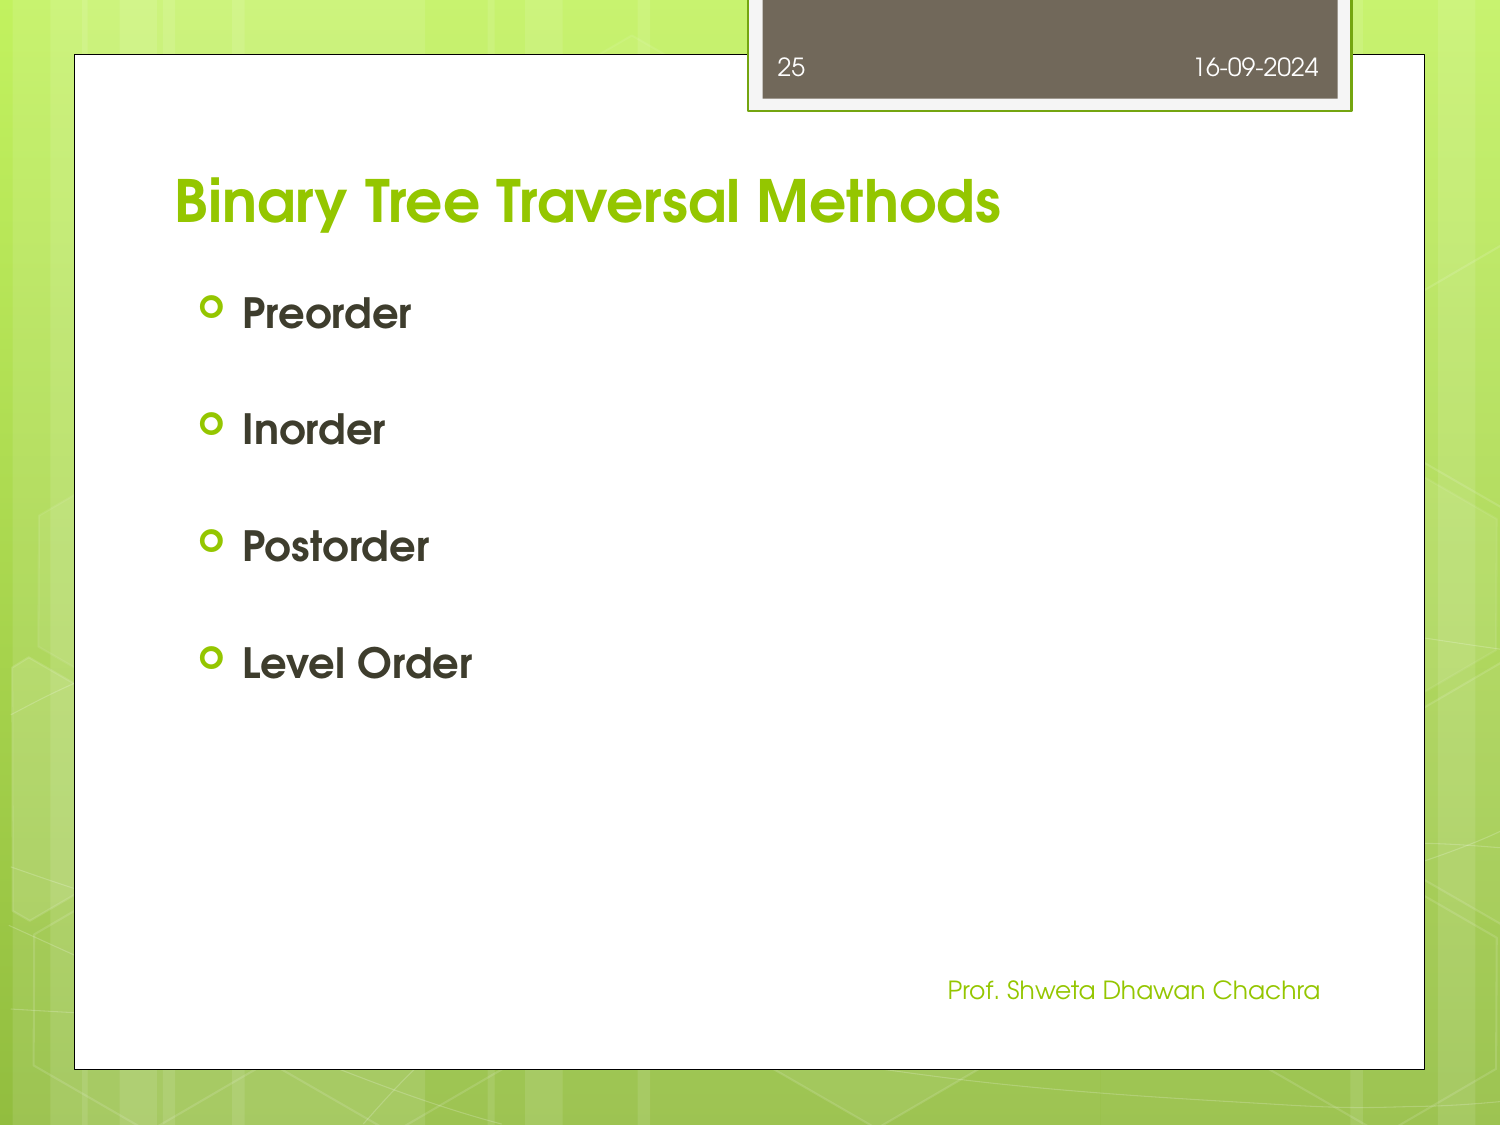

25
16-09-2024
# Binary Tree Traversal Methods
Preorder

Inorder

Postorder

Level Order

Prof. Shweta Dhawan Chachra